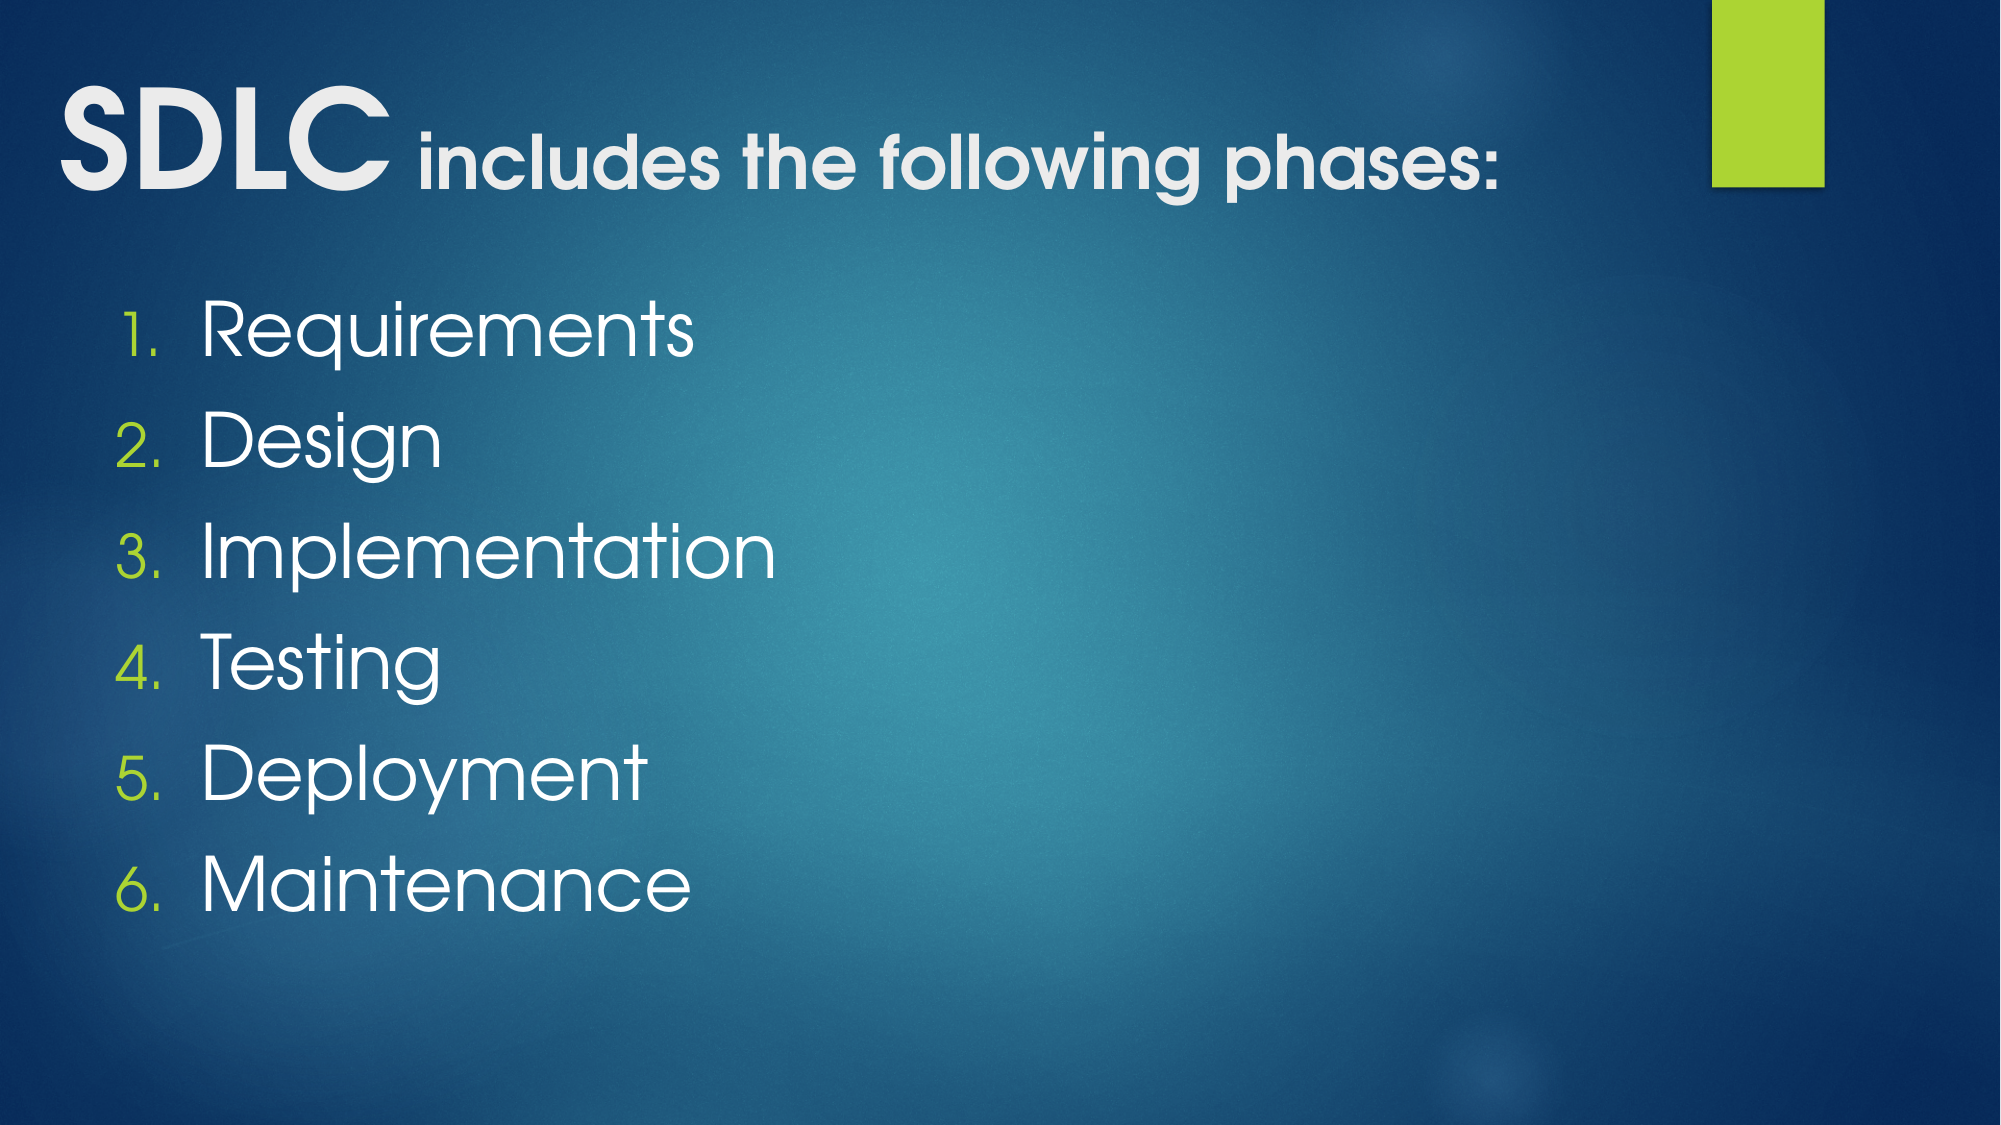

# SDLC includes the following phases:
Requirements
Design
Implementation
Testing
Deployment
Maintenance